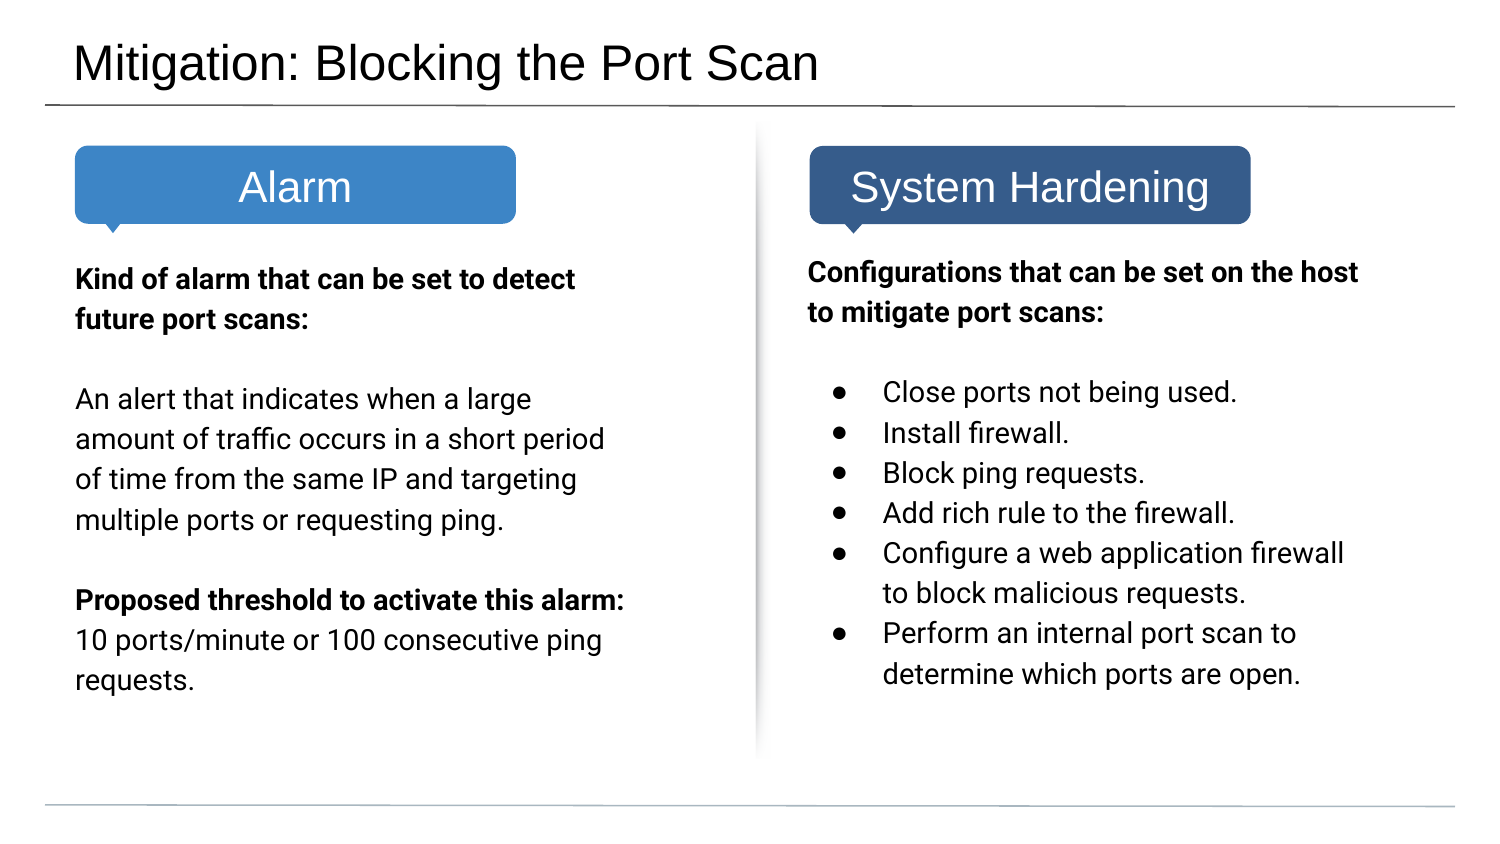

# Mitigation: Blocking the Port Scan
Configurations that can be set on the host to mitigate port scans:

Close ports not being used.
Install firewall.
Block ping requests.
Add rich rule to the firewall.
Configure a web application firewall to block malicious requests.
Perform an internal port scan to determine which ports are open.

Kind of alarm that can be set to detect future port scans:

An alert that indicates when a large amount of traffic occurs in a short period of time from the same IP and targeting multiple ports or requesting ping.

Proposed threshold to activate this alarm:
10 ports/minute or 100 consecutive ping requests.